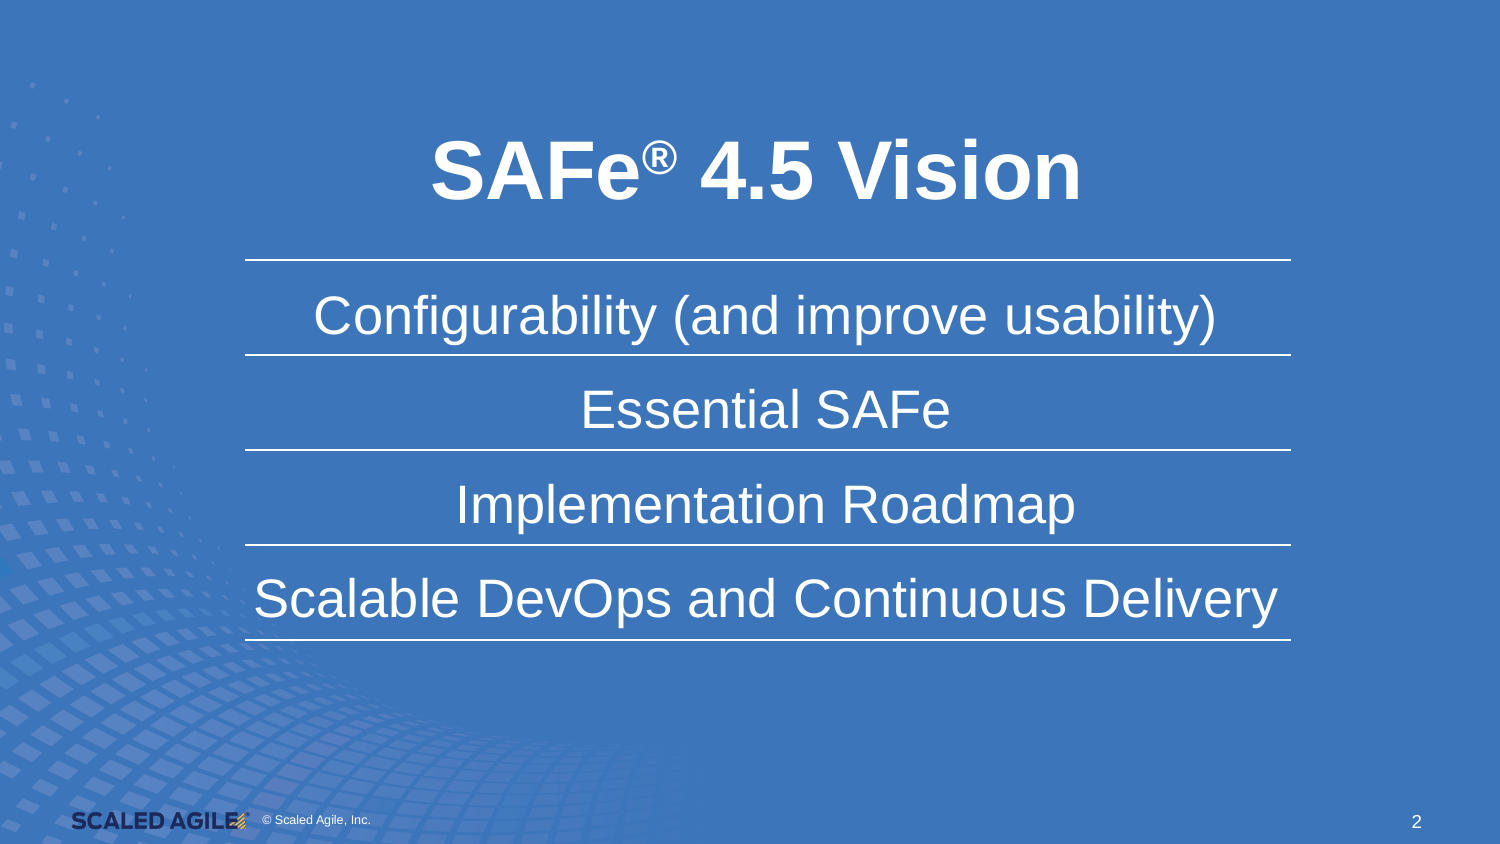

SAFe® 4.5 Vision
Configurability (and improve usability)
Essential SAFe
Implementation Roadmap
Scalable DevOps and Continuous Delivery